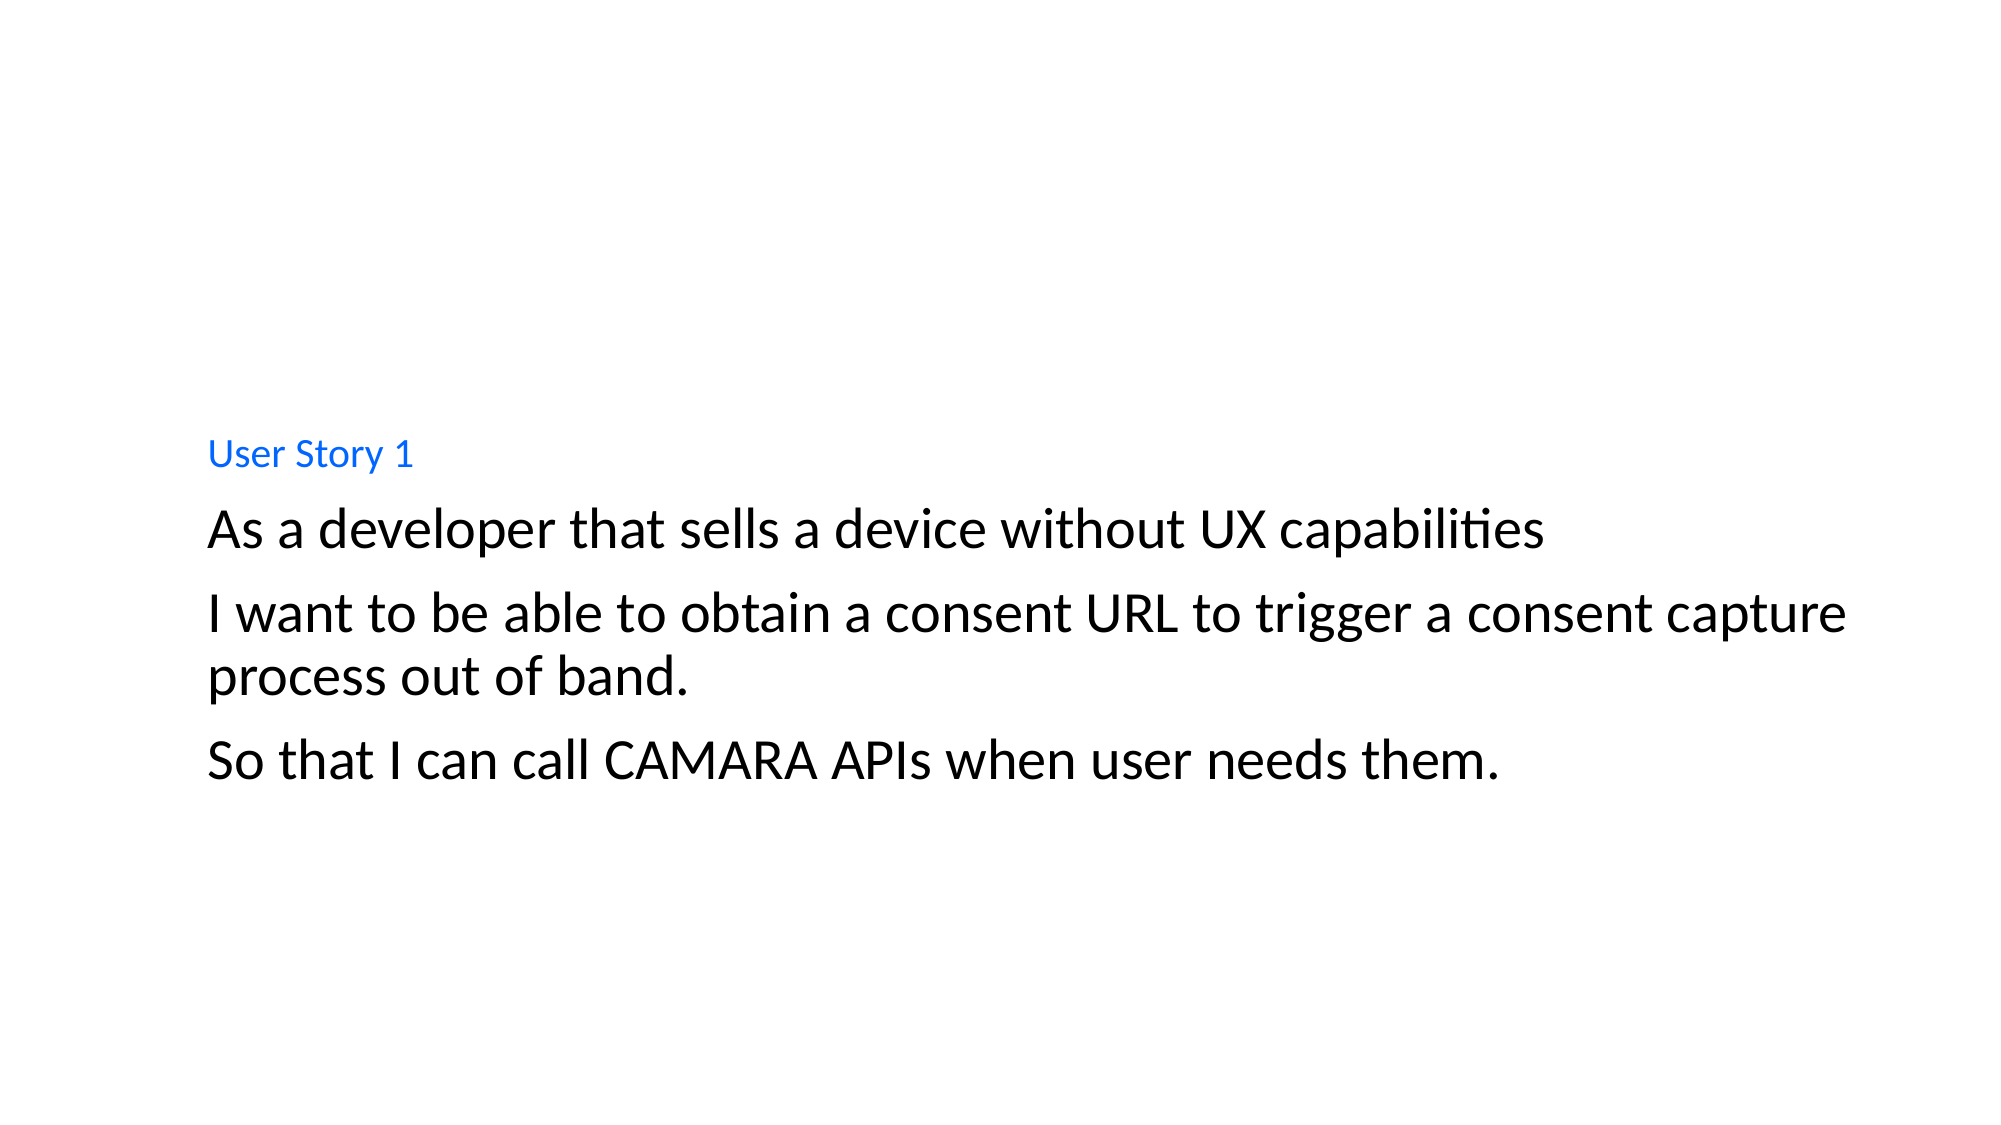

# User Story 1
As a developer that sells a device without UX capabilities
I want to be able to obtain a consent URL to trigger a consent capture process out of band.
So that I can call CAMARA APIs when user needs them.